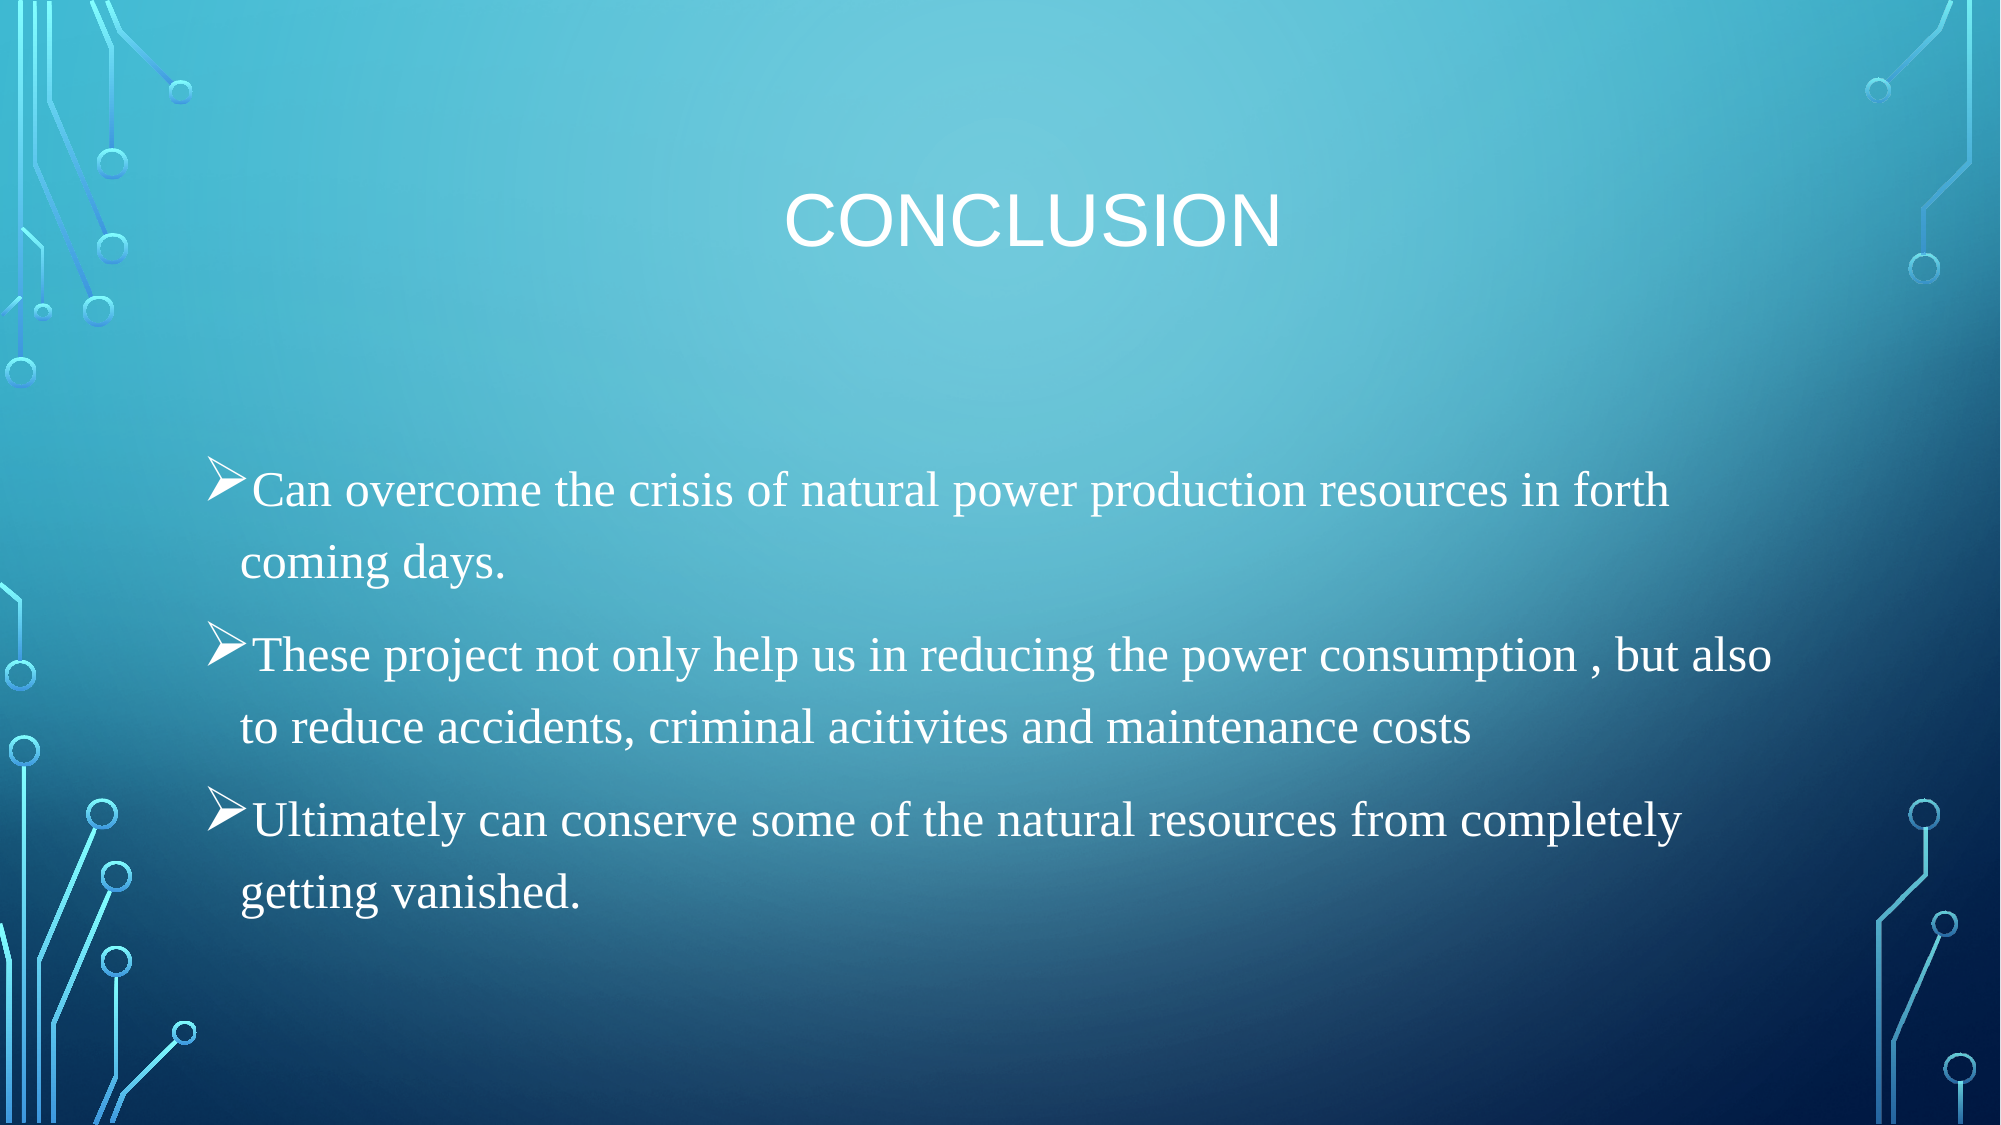

# conclusion
Can overcome the crisis of natural power production resources in forth coming days.
These project not only help us in reducing the power consumption , but also to reduce accidents, criminal acitivites and maintenance costs
Ultimately can conserve some of the natural resources from completely  getting vanished.